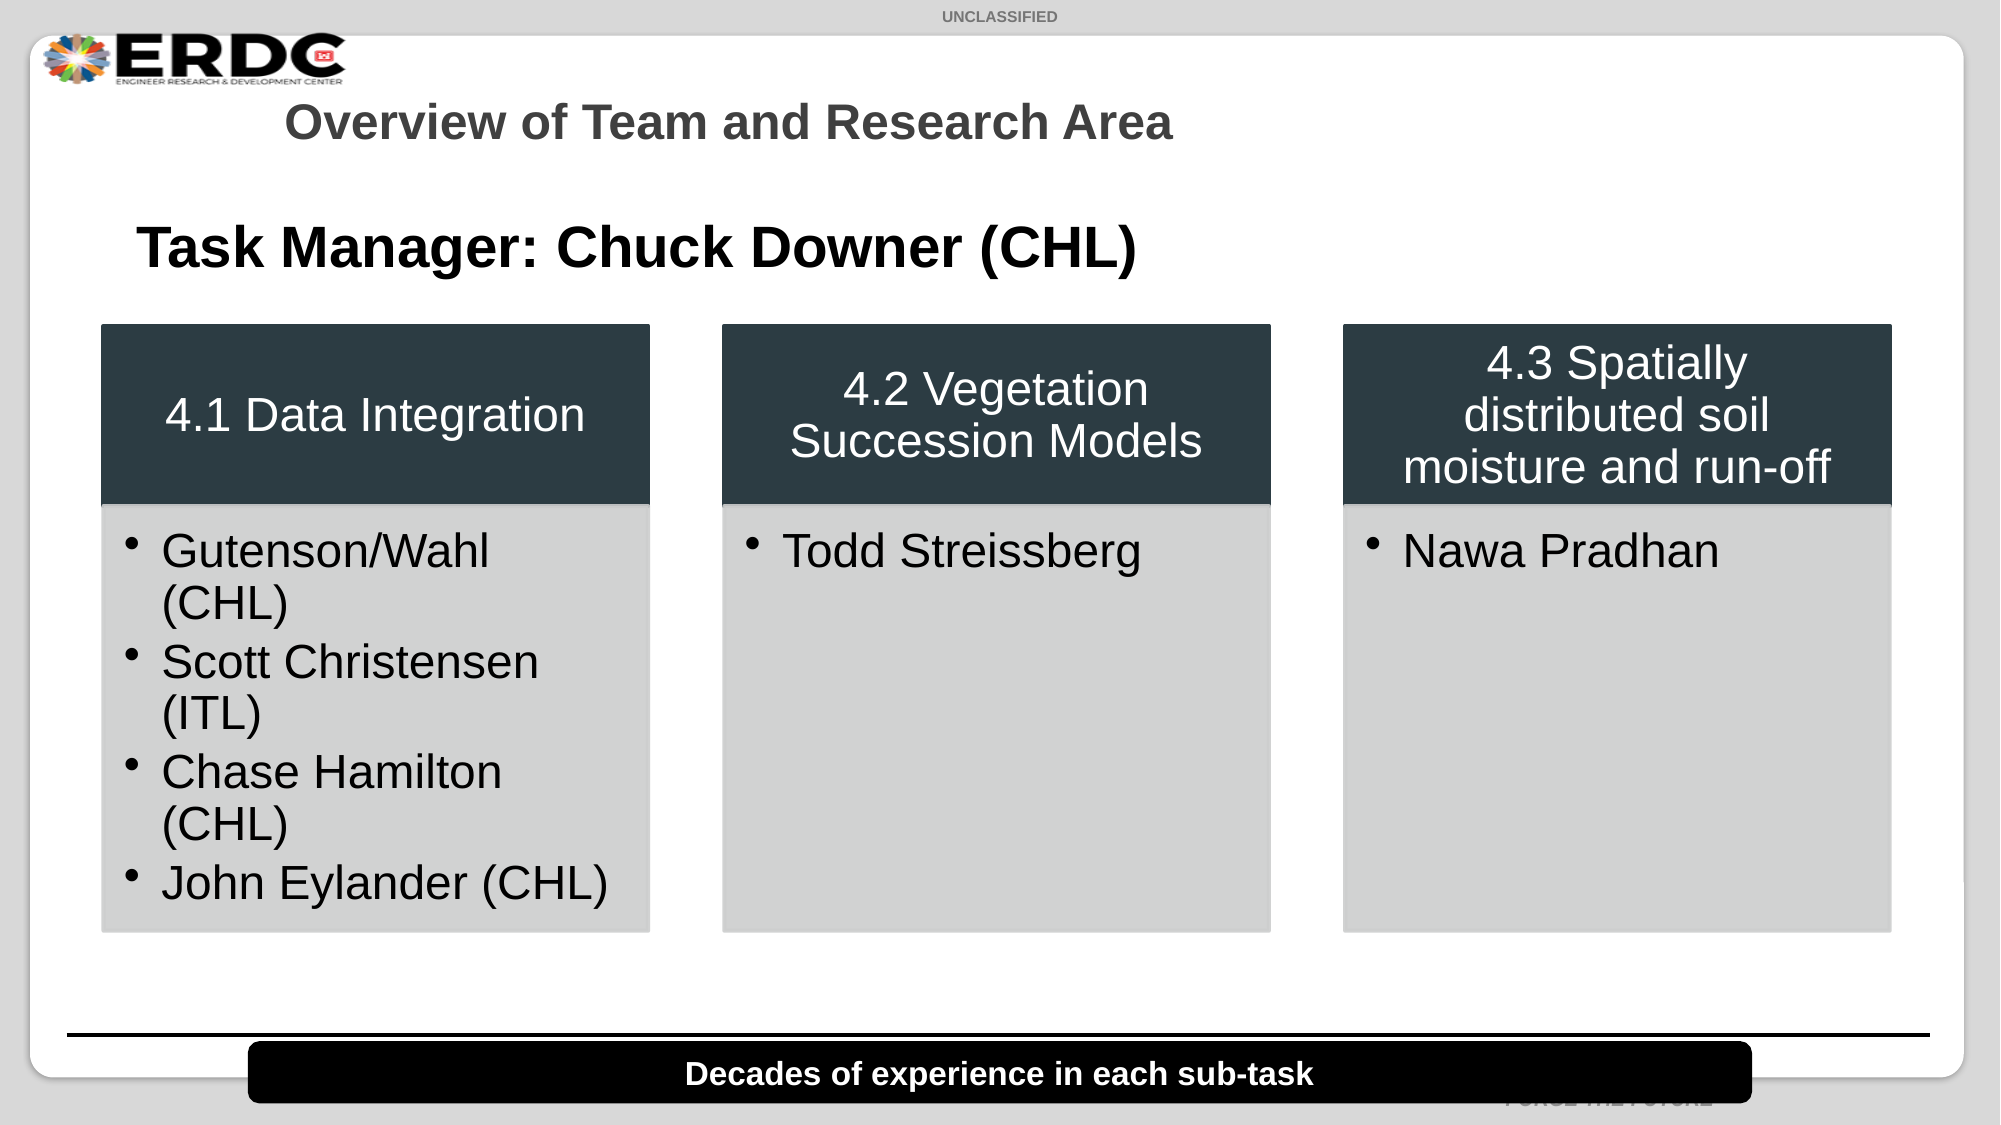

# Overview of Team and Research Area
Task Manager: Chuck Downer (CHL)
4.1 Data Integration
Gutenson/Wahl (CHL)
Scott Christensen (ITL)
Chase Hamilton (CHL)
John Eylander (CHL)
4.2 Vegetation Succession Models
Todd Streissberg

4.3 Spatially distributed soil moisture and run-off
Nawa Pradhan

Decades of experience in each sub-task
FORGE THE FUTURE